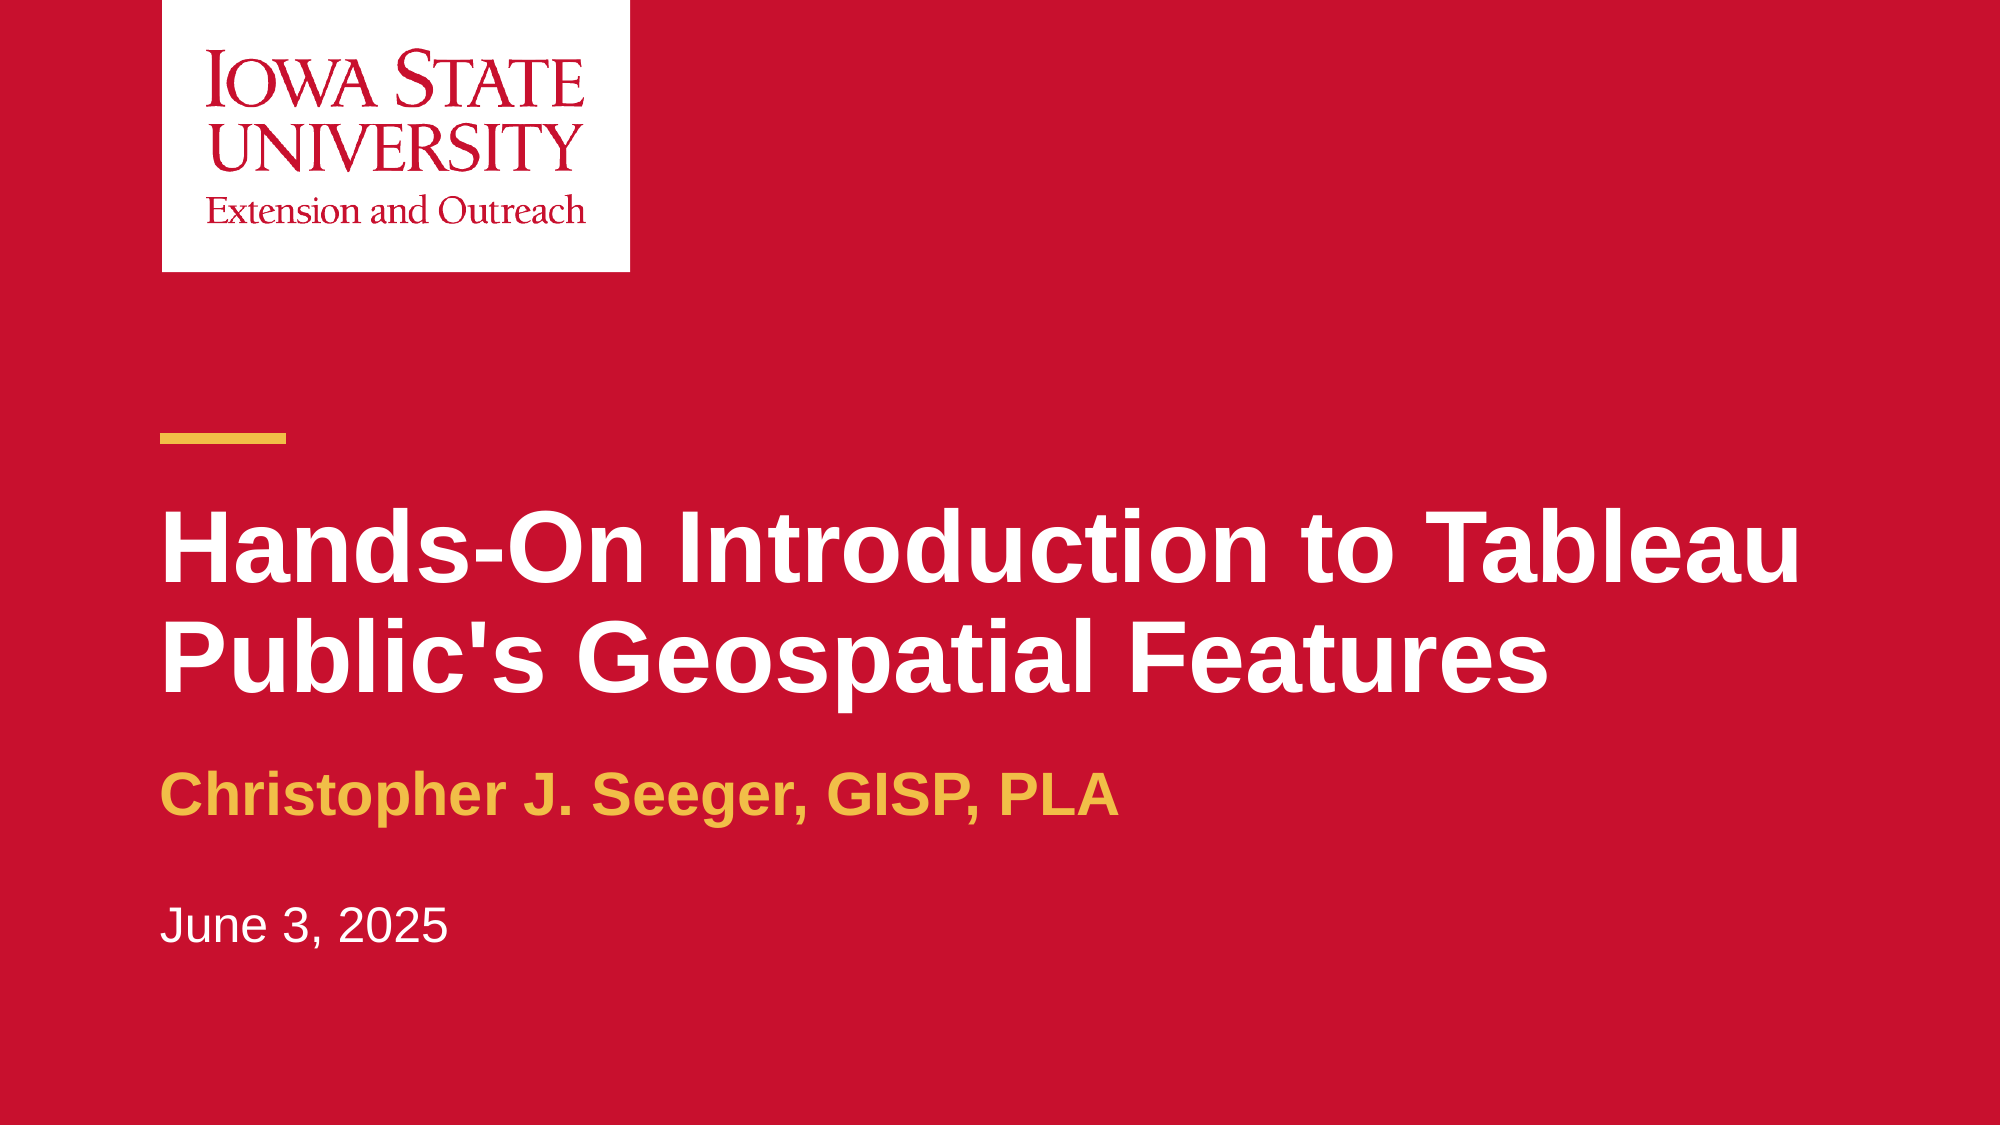

# Hands-On Introduction to Tableau Public's Geospatial Features
Christopher J. Seeger, GISP, PLA
June 3, 2025